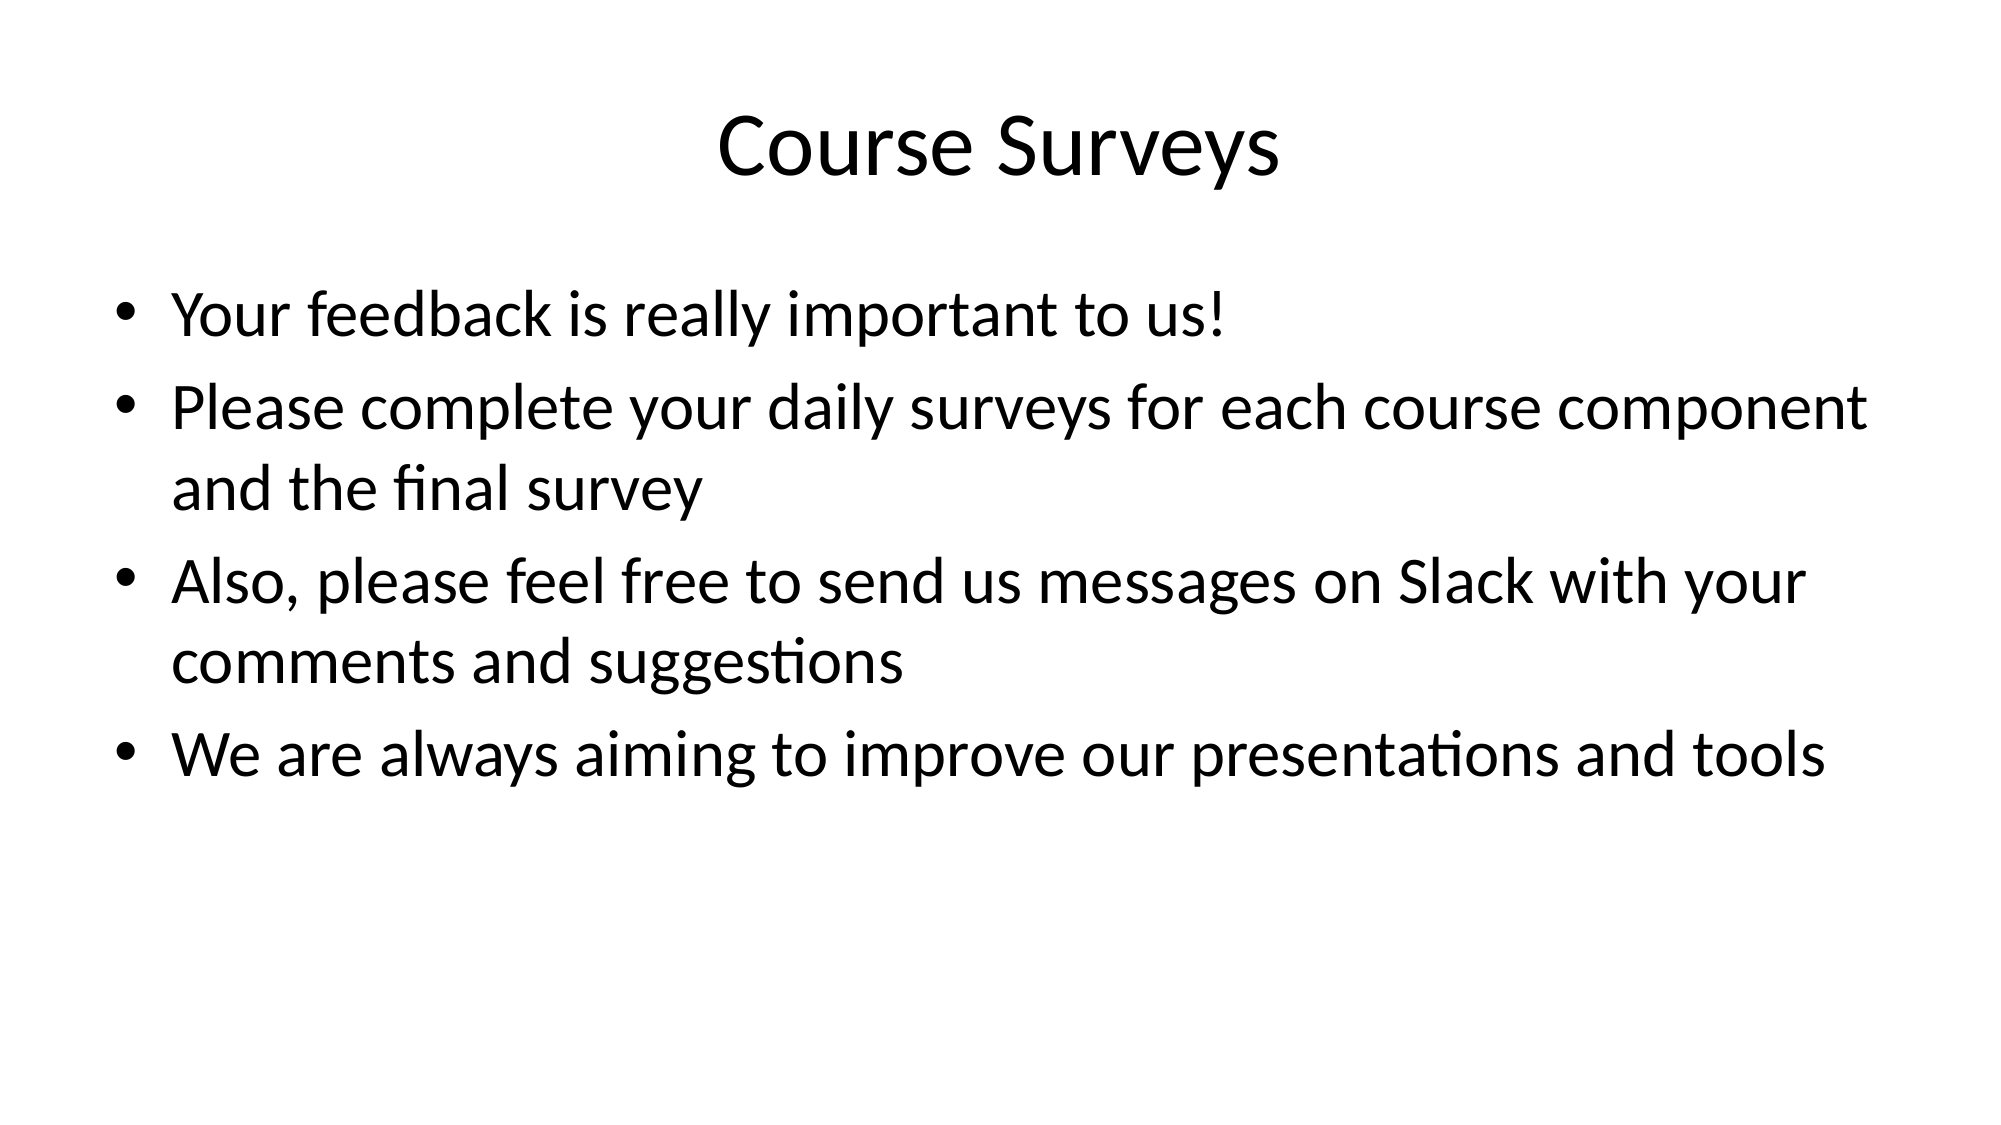

# Course Surveys
Your feedback is really important to us!
Please complete your daily surveys for each course component and the final survey
Also, please feel free to send us messages on Slack with your comments and suggestions
We are always aiming to improve our presentations and tools